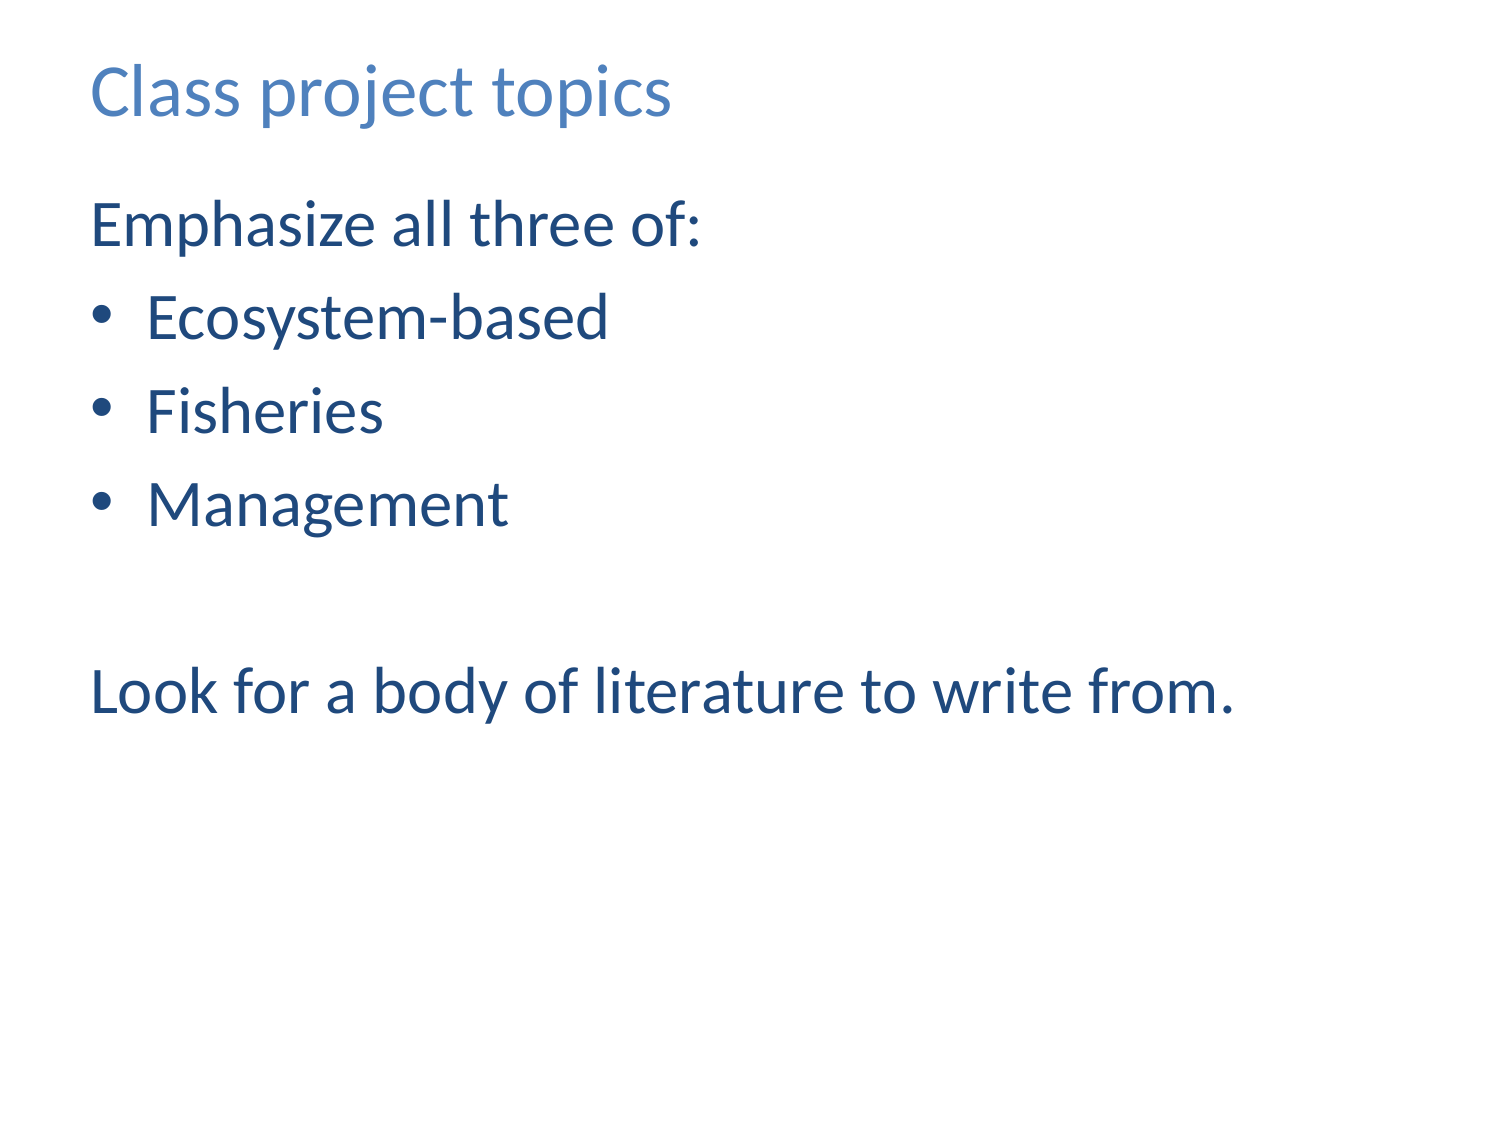

# Class project topics
Emphasize all three of:
Ecosystem-based
Fisheries
Management

Look for a body of literature to write from.